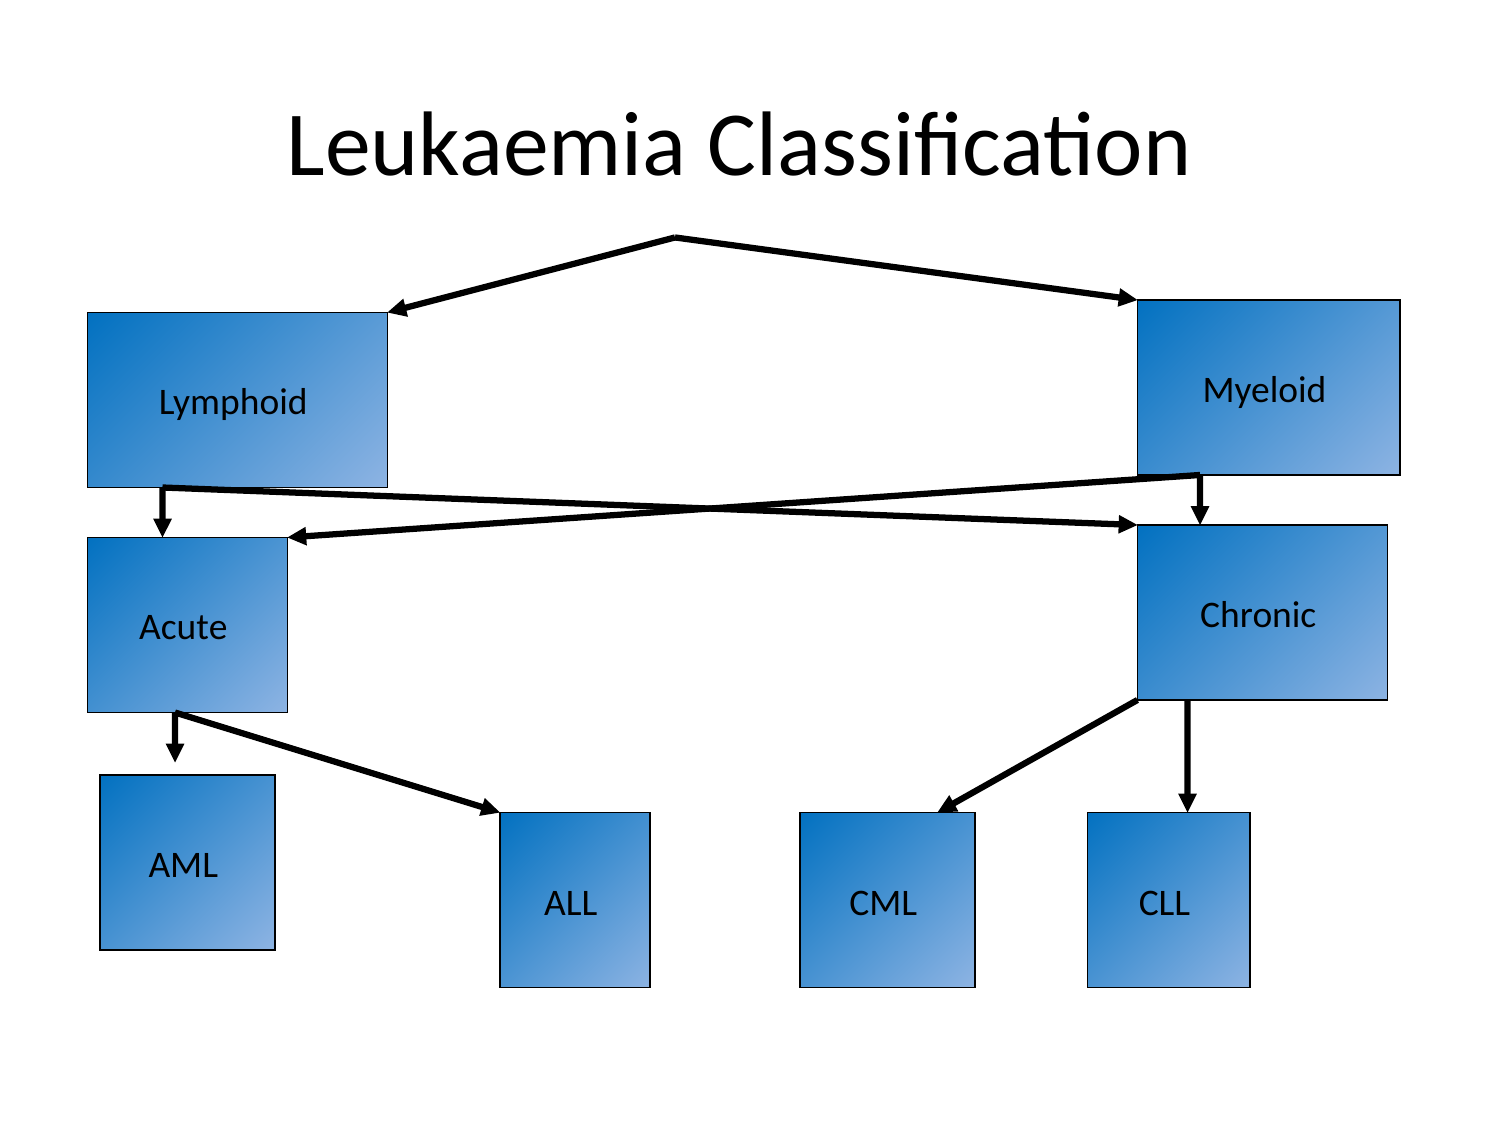

# Leukaemia Classification

Myeloid
Lymphoid

Chronic
Acute

AML
ALL
CML
CLL